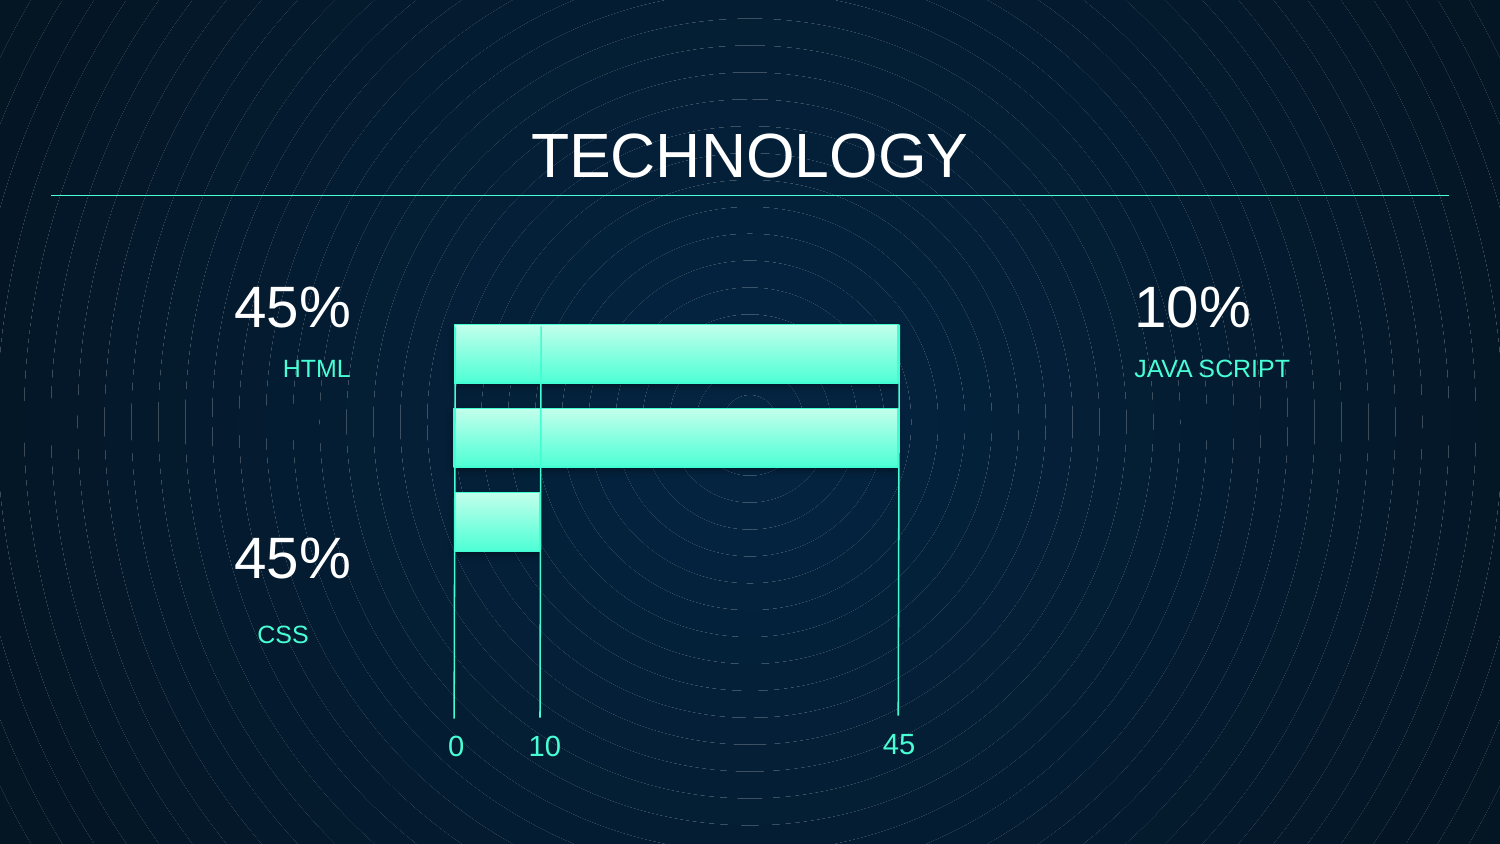

# TECHNOLOGY
45%
10%

JAVA SCRIPT
HTML

45%
CSS

45
0
10